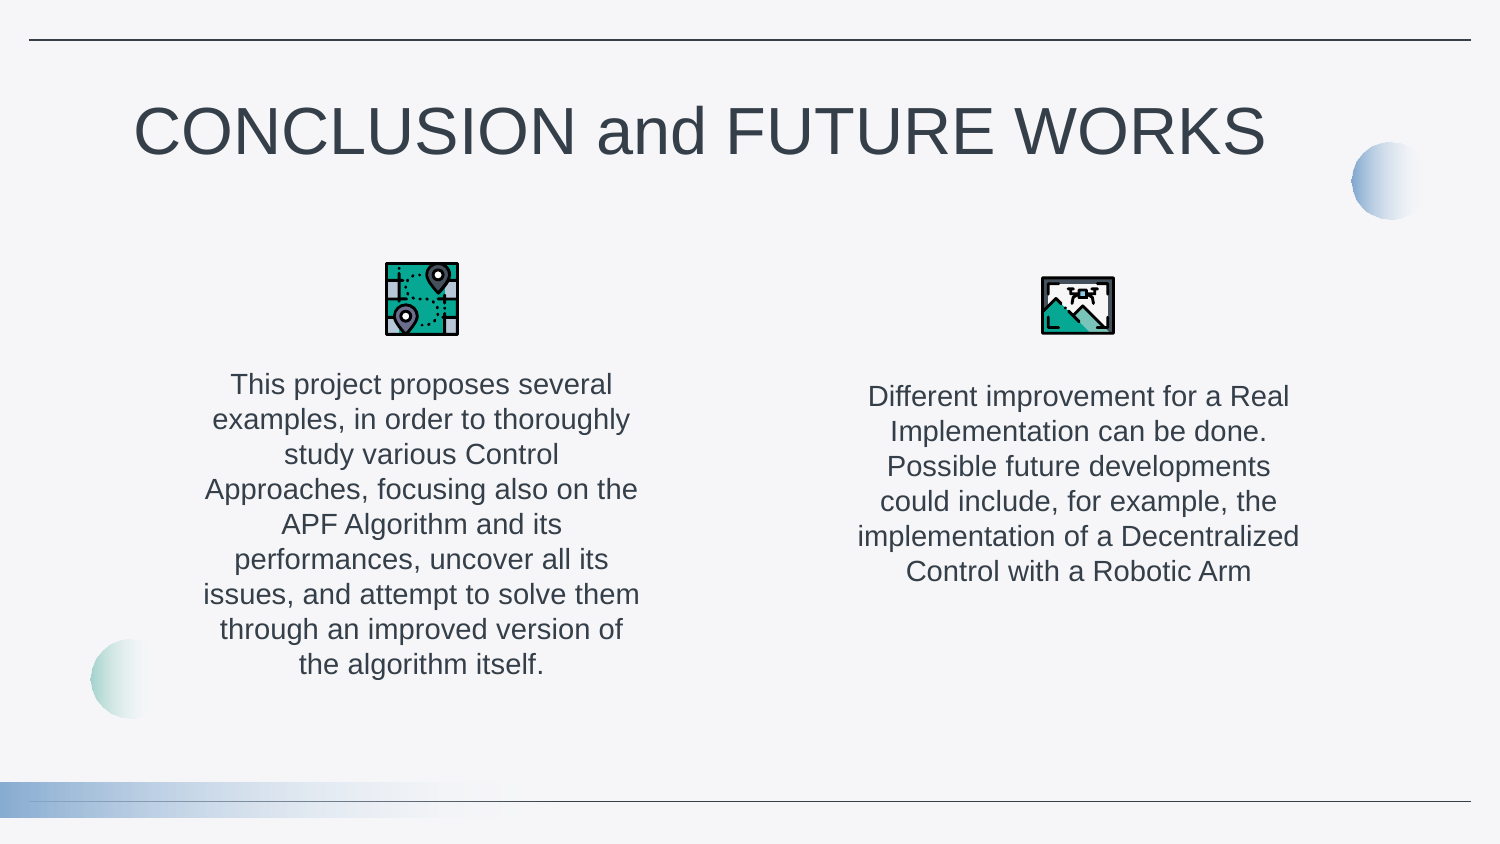

# CONCLUSION and FUTURE WORKS

This project proposes several examples, in order to thoroughly study various Control Approaches, focusing also on the APF Algorithm and its performances, uncover all its issues, and attempt to solve them through an improved version of the algorithm itself.
Different improvement for a Real Implementation can be done.
Possible future developments could include, for example, the implementation of a Decentralized Control with a Robotic Arm